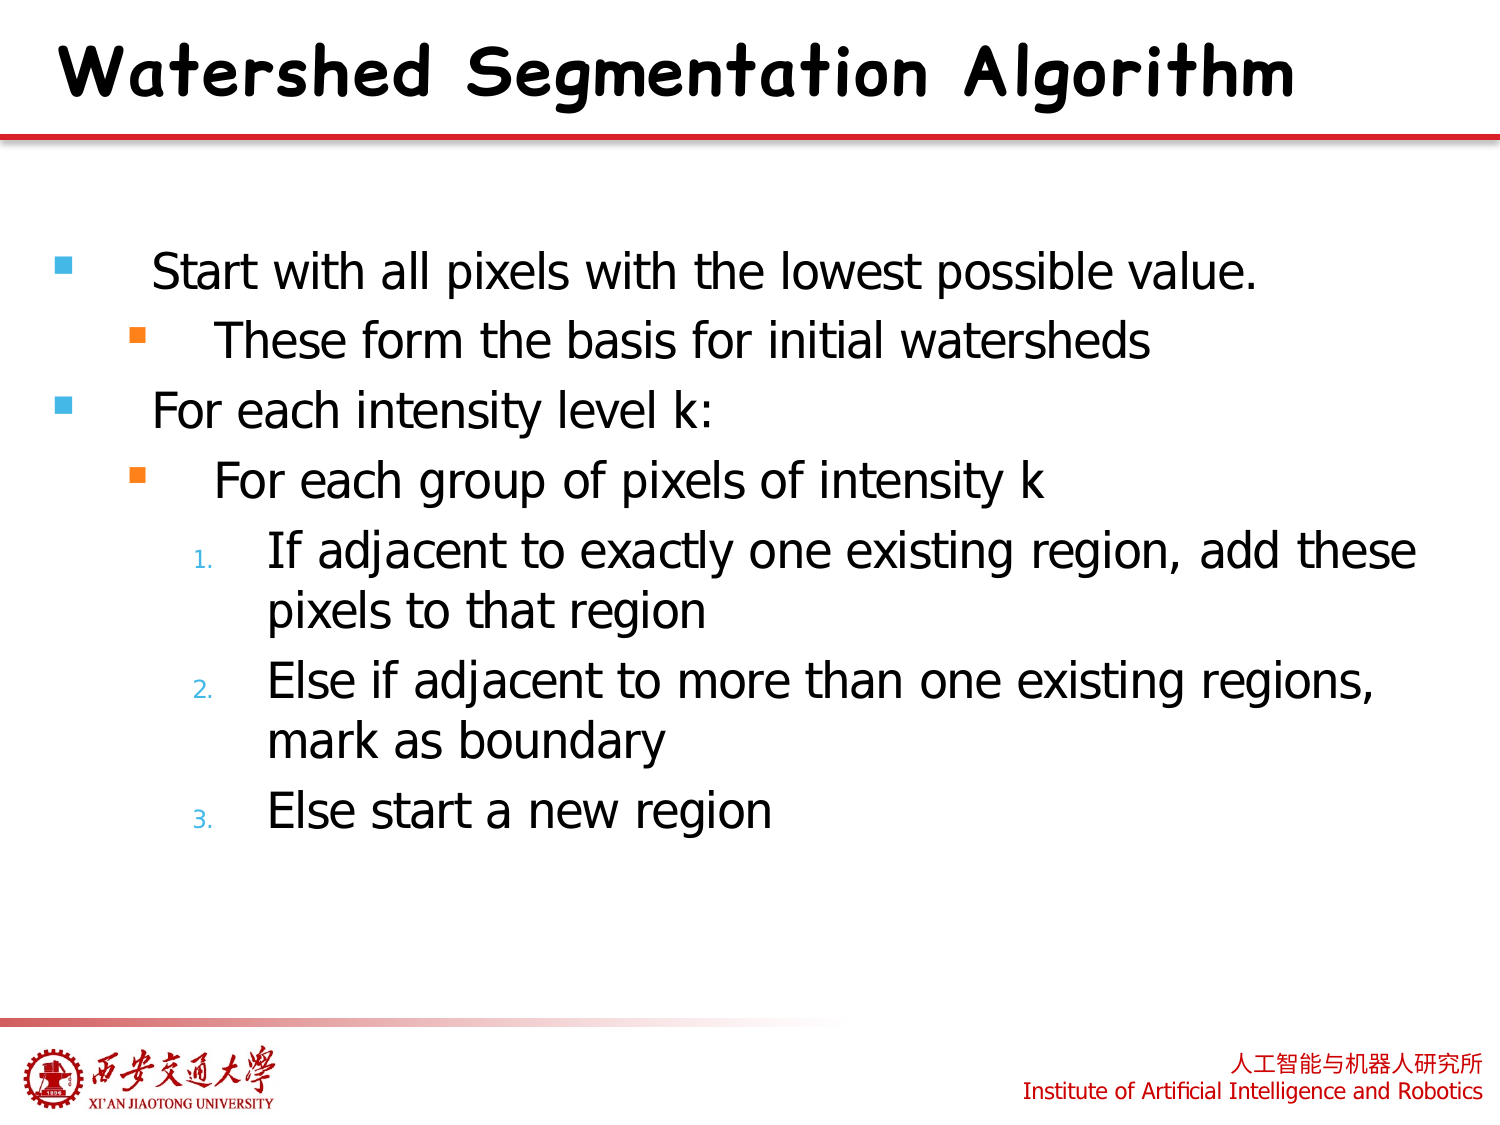

# Watershed Segmentation Algorithm
Start with all pixels with the lowest possible value.
These form the basis for initial watersheds
For each intensity level k:
For each group of pixels of intensity k
If adjacent to exactly one existing region, add these pixels to that region
Else if adjacent to more than one existing regions, mark as boundary
Else start a new region